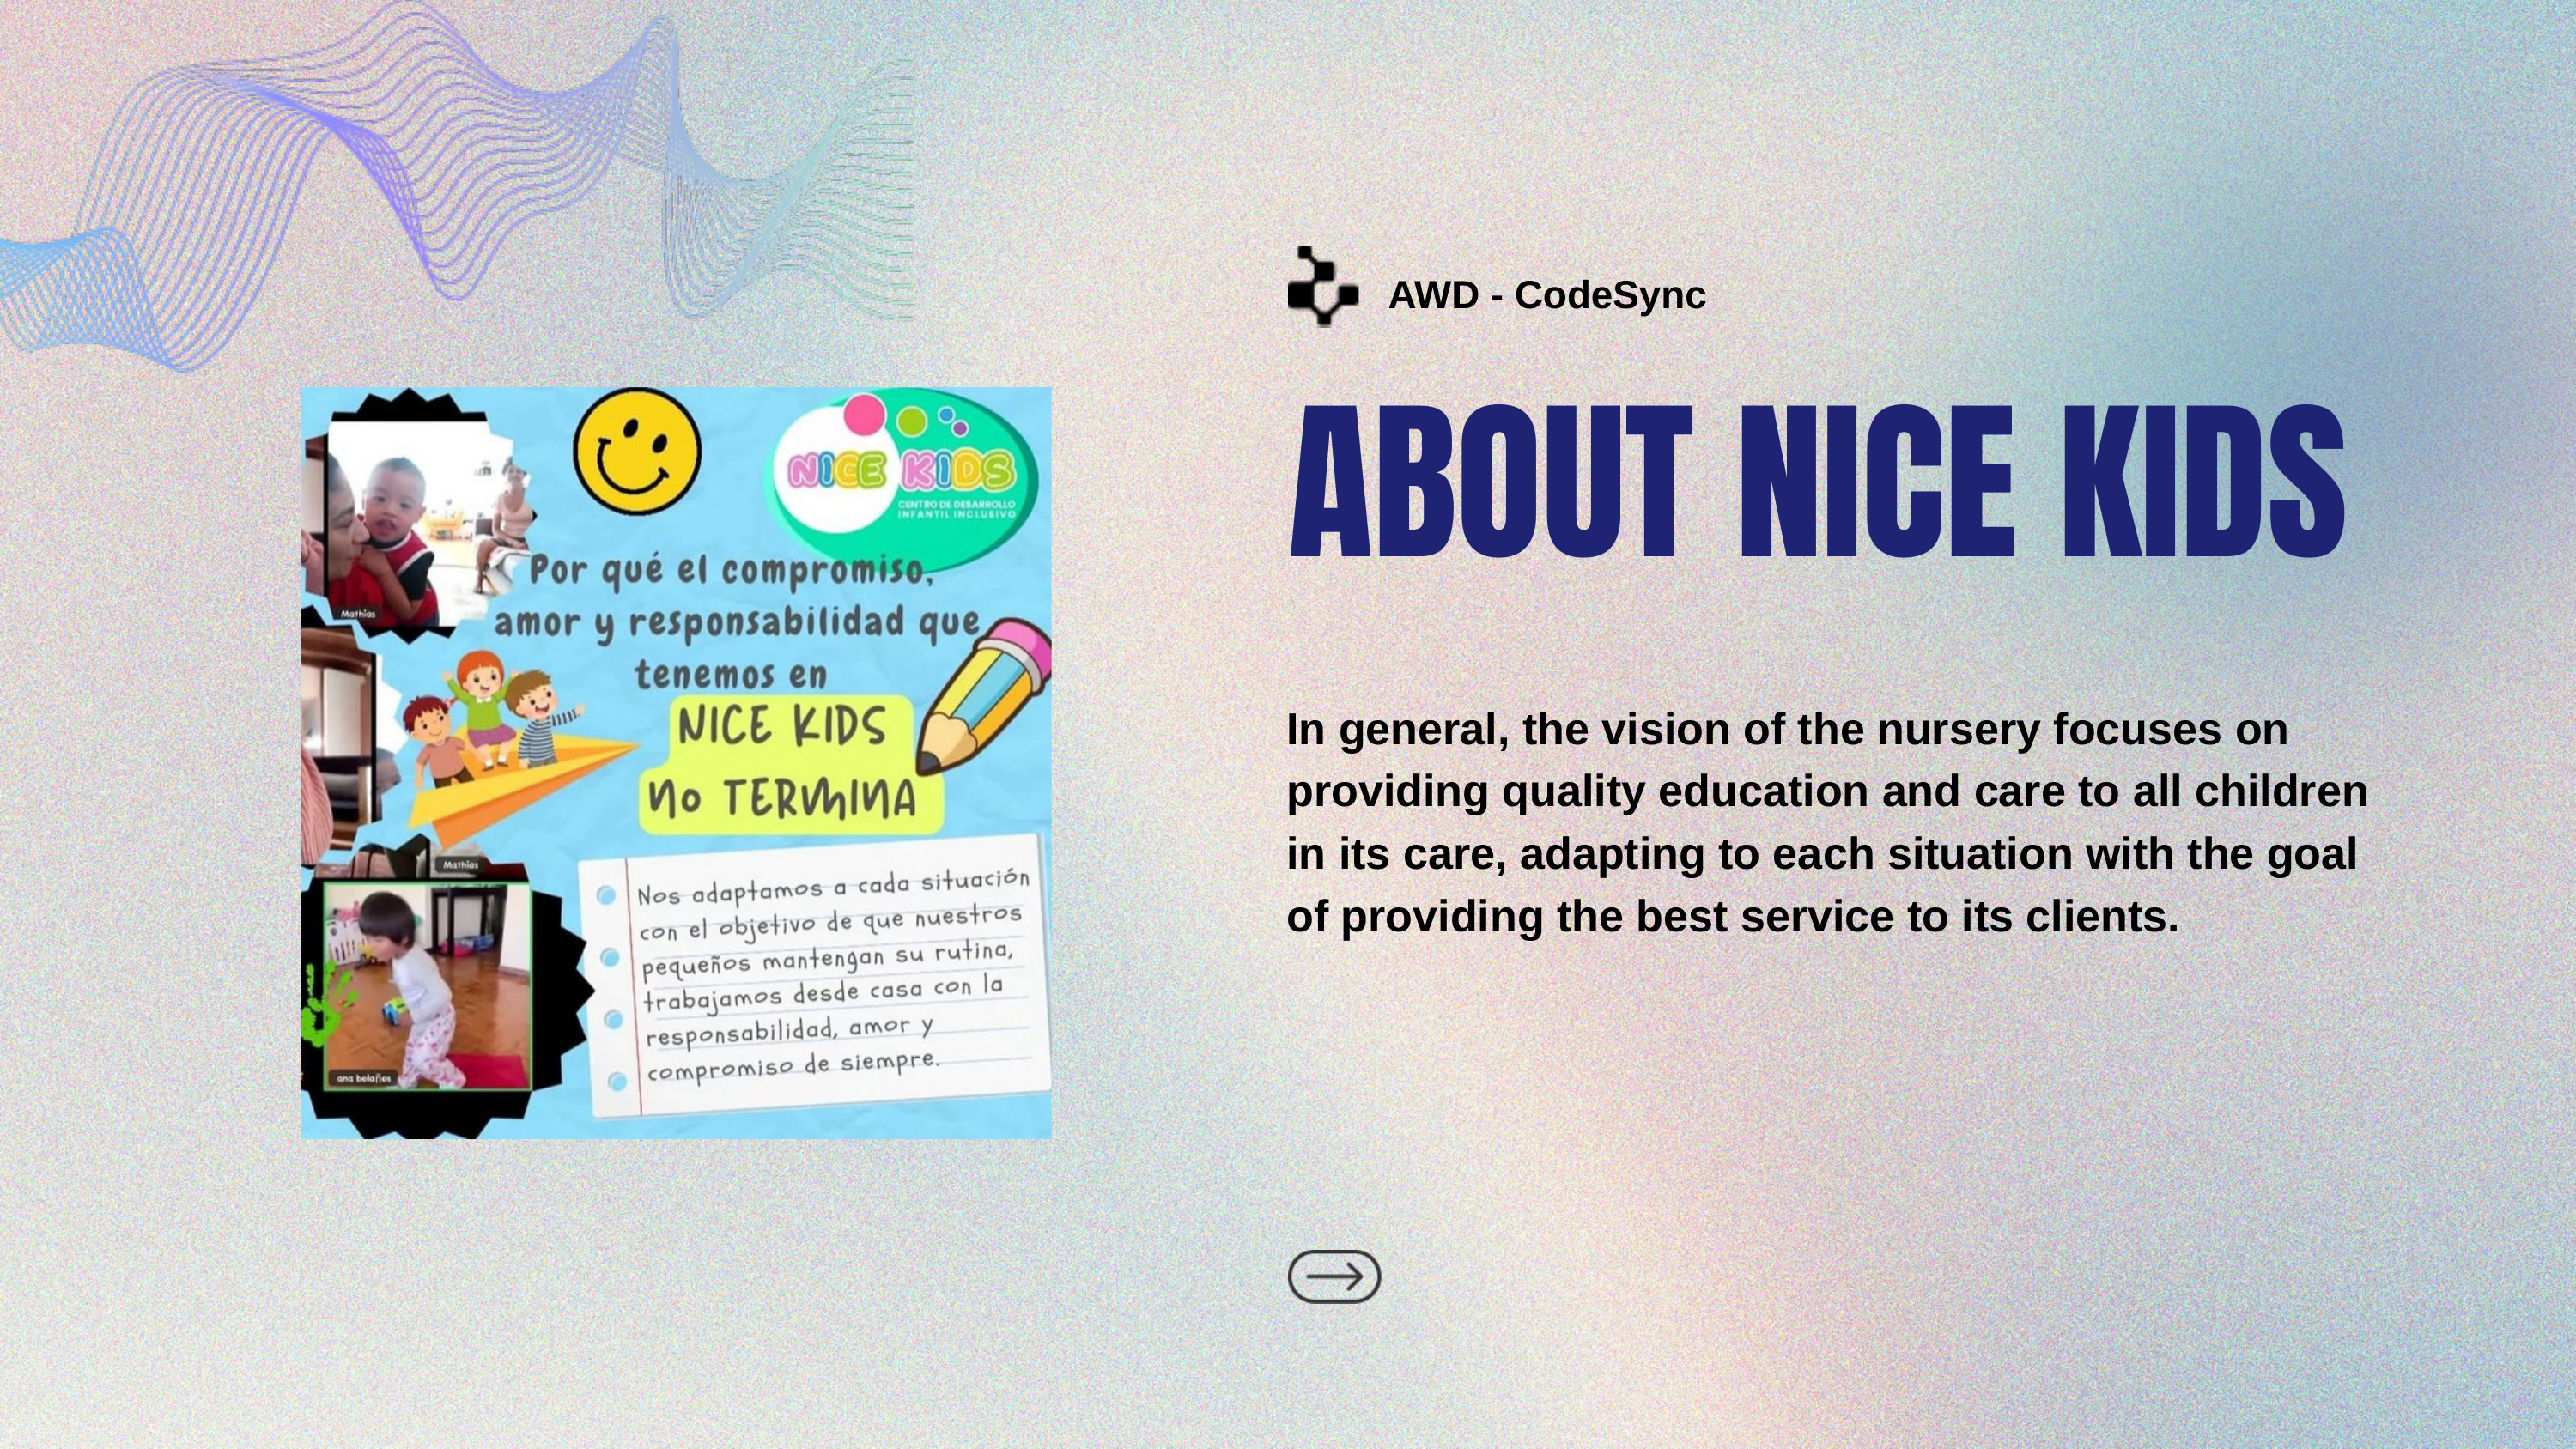

AWD - CodeSync

ABOUT NICE KIDS
In general, the vision of the nursery focuses on providing quality education and care to all children in its care, adapting to each situation with the goal of providing the best service to its clients.